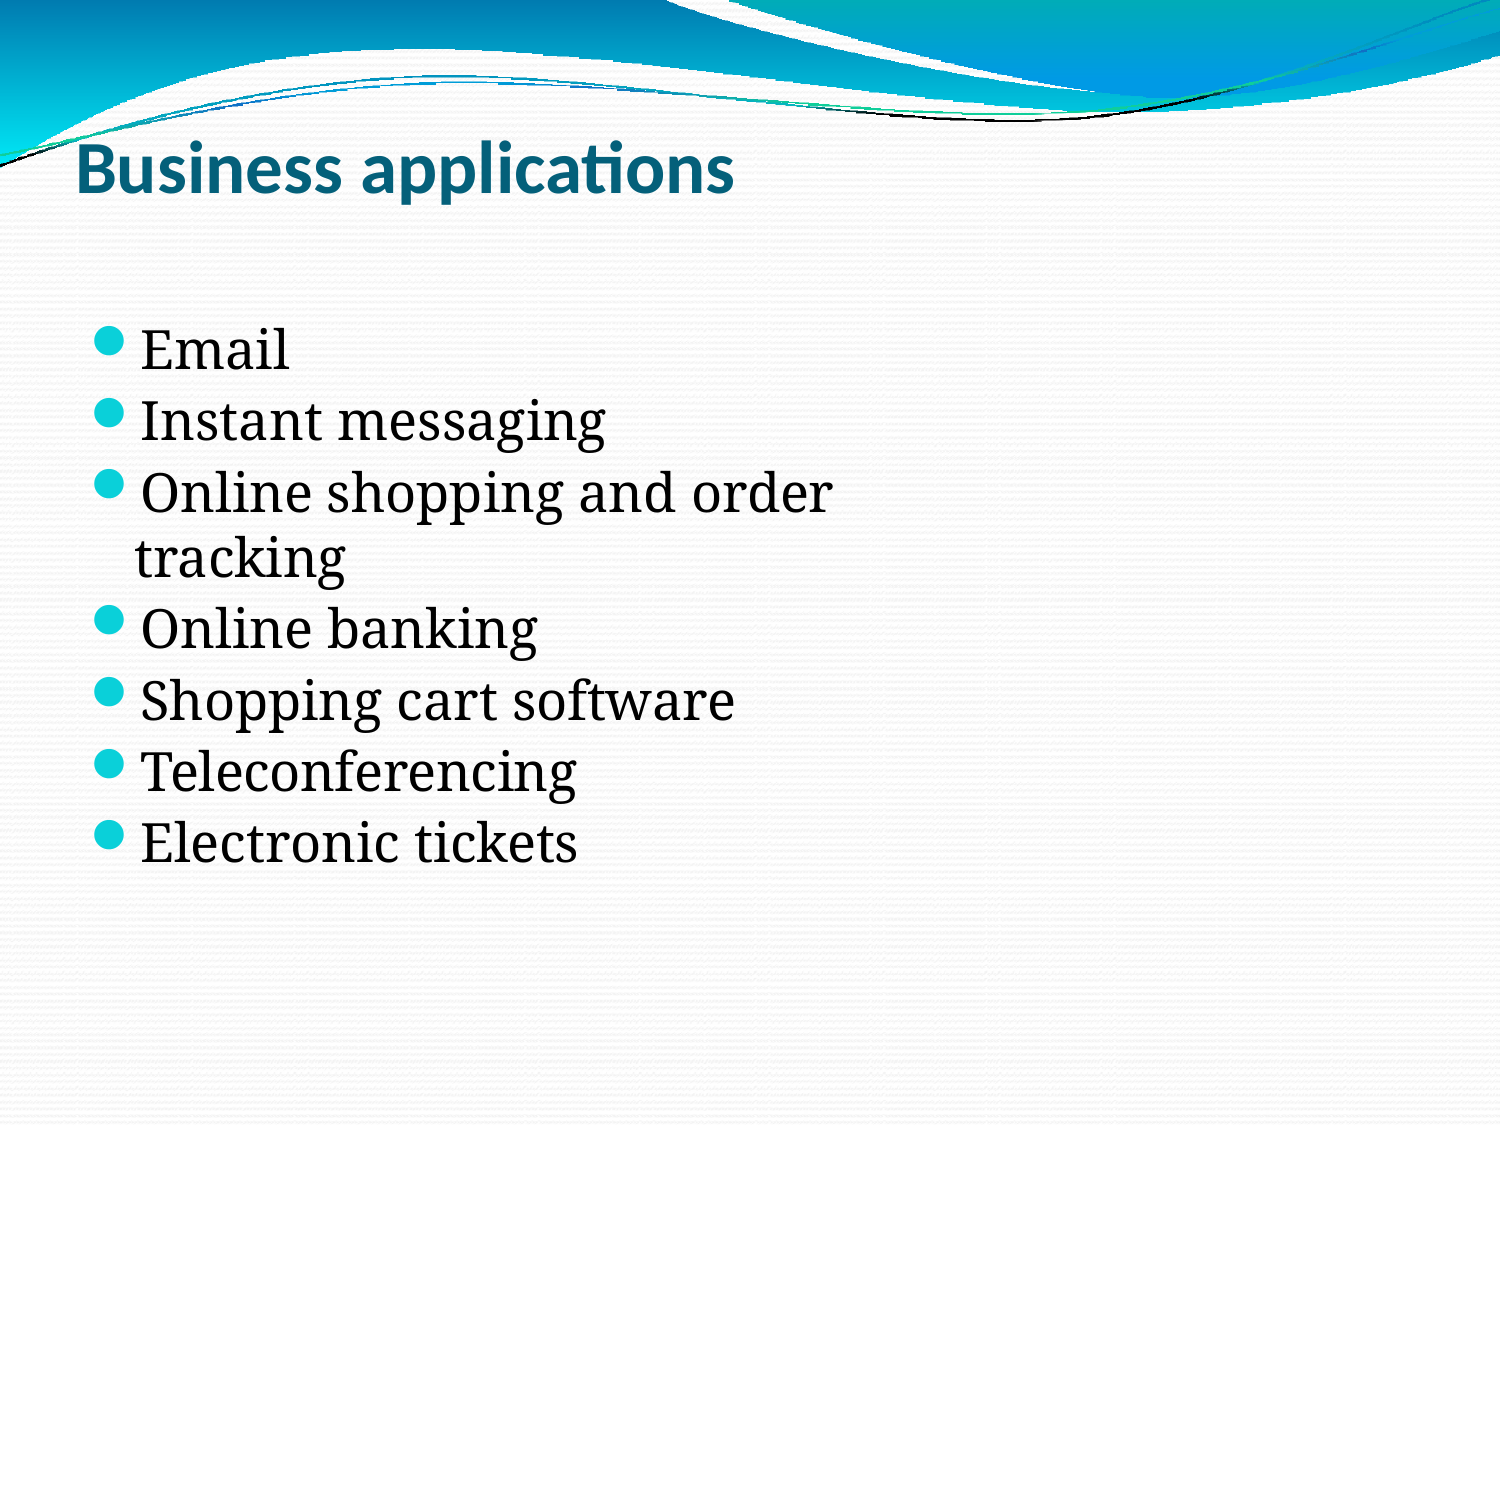

# Business applications
Email
Instant messaging
Online shopping and order tracking
Online banking
Shopping cart software
Teleconferencing
Electronic tickets